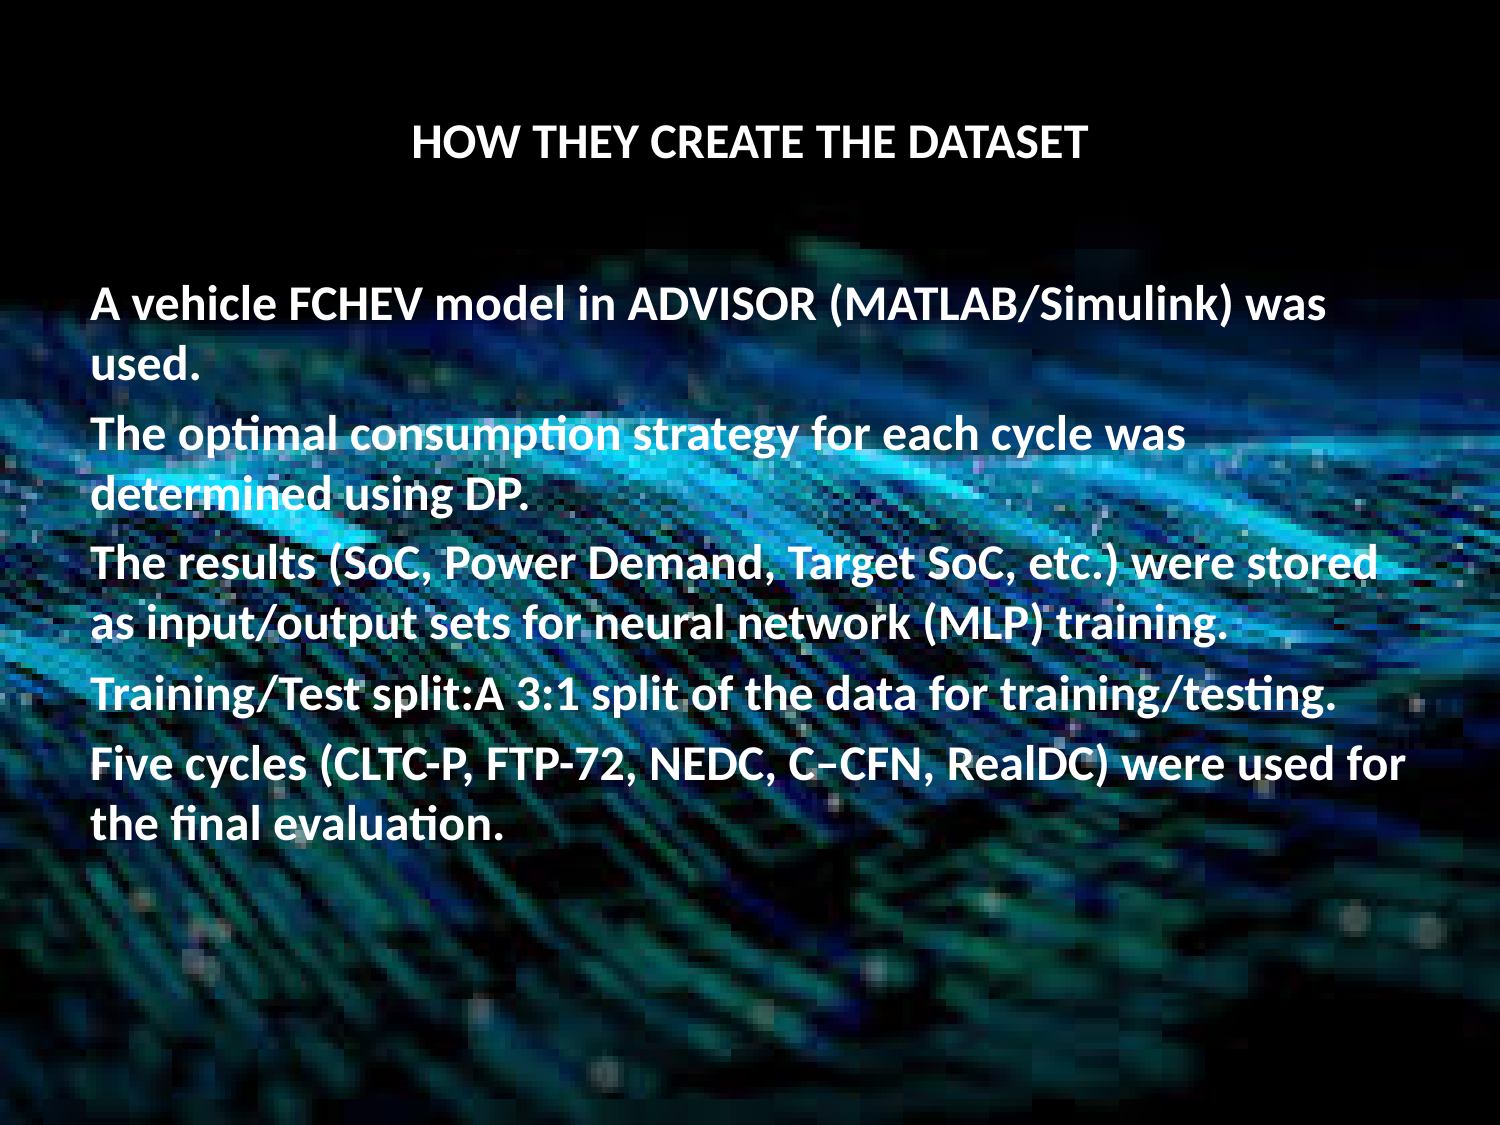

# HOW THEY CREATE THE DATASET
A vehicle FCHEV model in ADVISOR (MATLAB/Simulink) was used.
The optimal consumption strategy for each cycle was determined using DP.
The results (SoC, Power Demand, Target SoC, etc.) were stored as input/output sets for neural network (MLP) training.
Training/Test split:A 3:1 split of the data for training/testing.
Five cycles (CLTC-P, FTP-72, NEDC, C–CFN, RealDC) were used for the final evaluation.